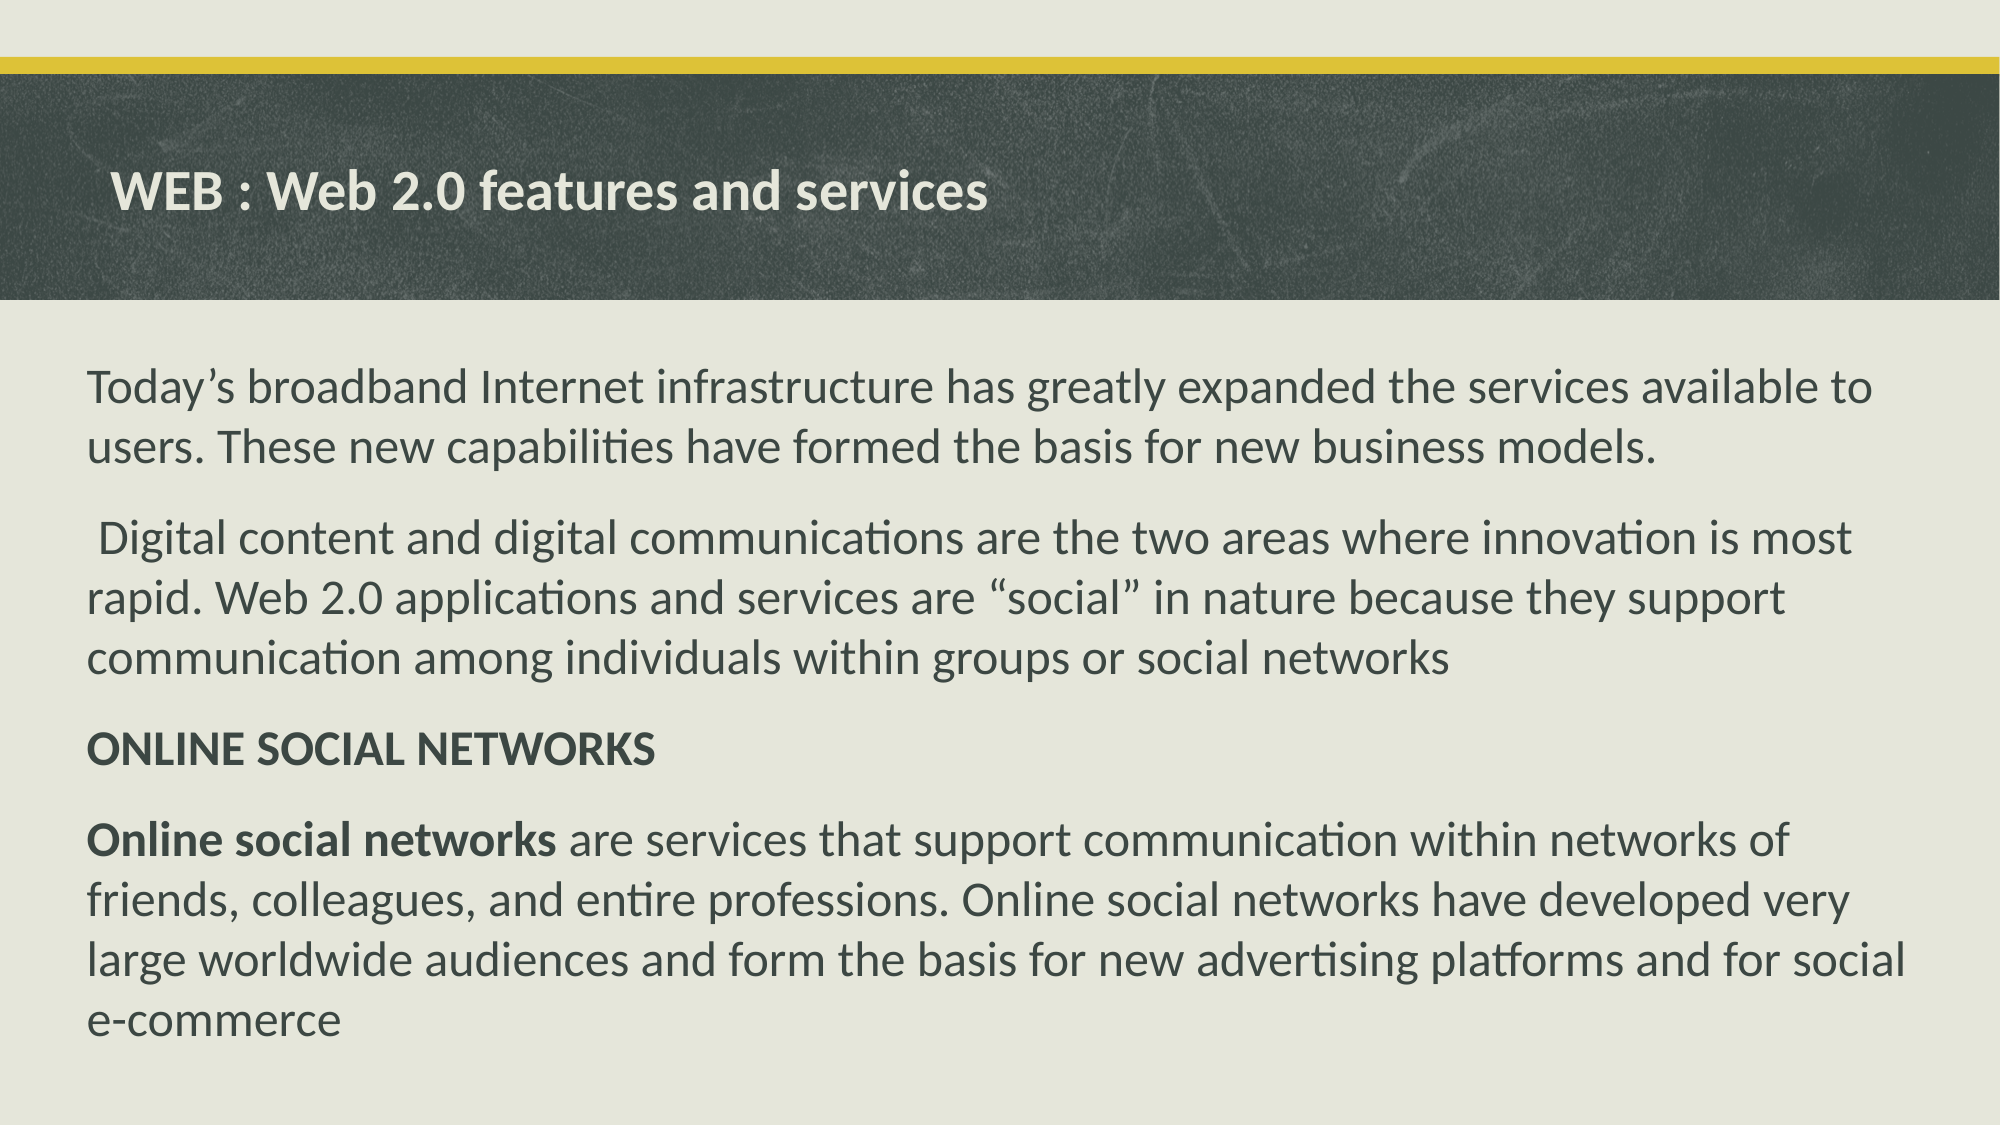

# WEB : Web 2.0 features and services
Today’s broadband Internet infrastructure has greatly expanded the services available to users. These new capabilities have formed the basis for new business models.
 Digital content and digital communications are the two areas where innovation is most rapid. Web 2.0 applications and services are “social” in nature because they support communication among individuals within groups or social networks
ONLINE SOCIAL NETWORKS
Online social networks are services that support communication within networks of friends, colleagues, and entire professions. Online social networks have developed very large worldwide audiences and form the basis for new advertising platforms and for social e-commerce